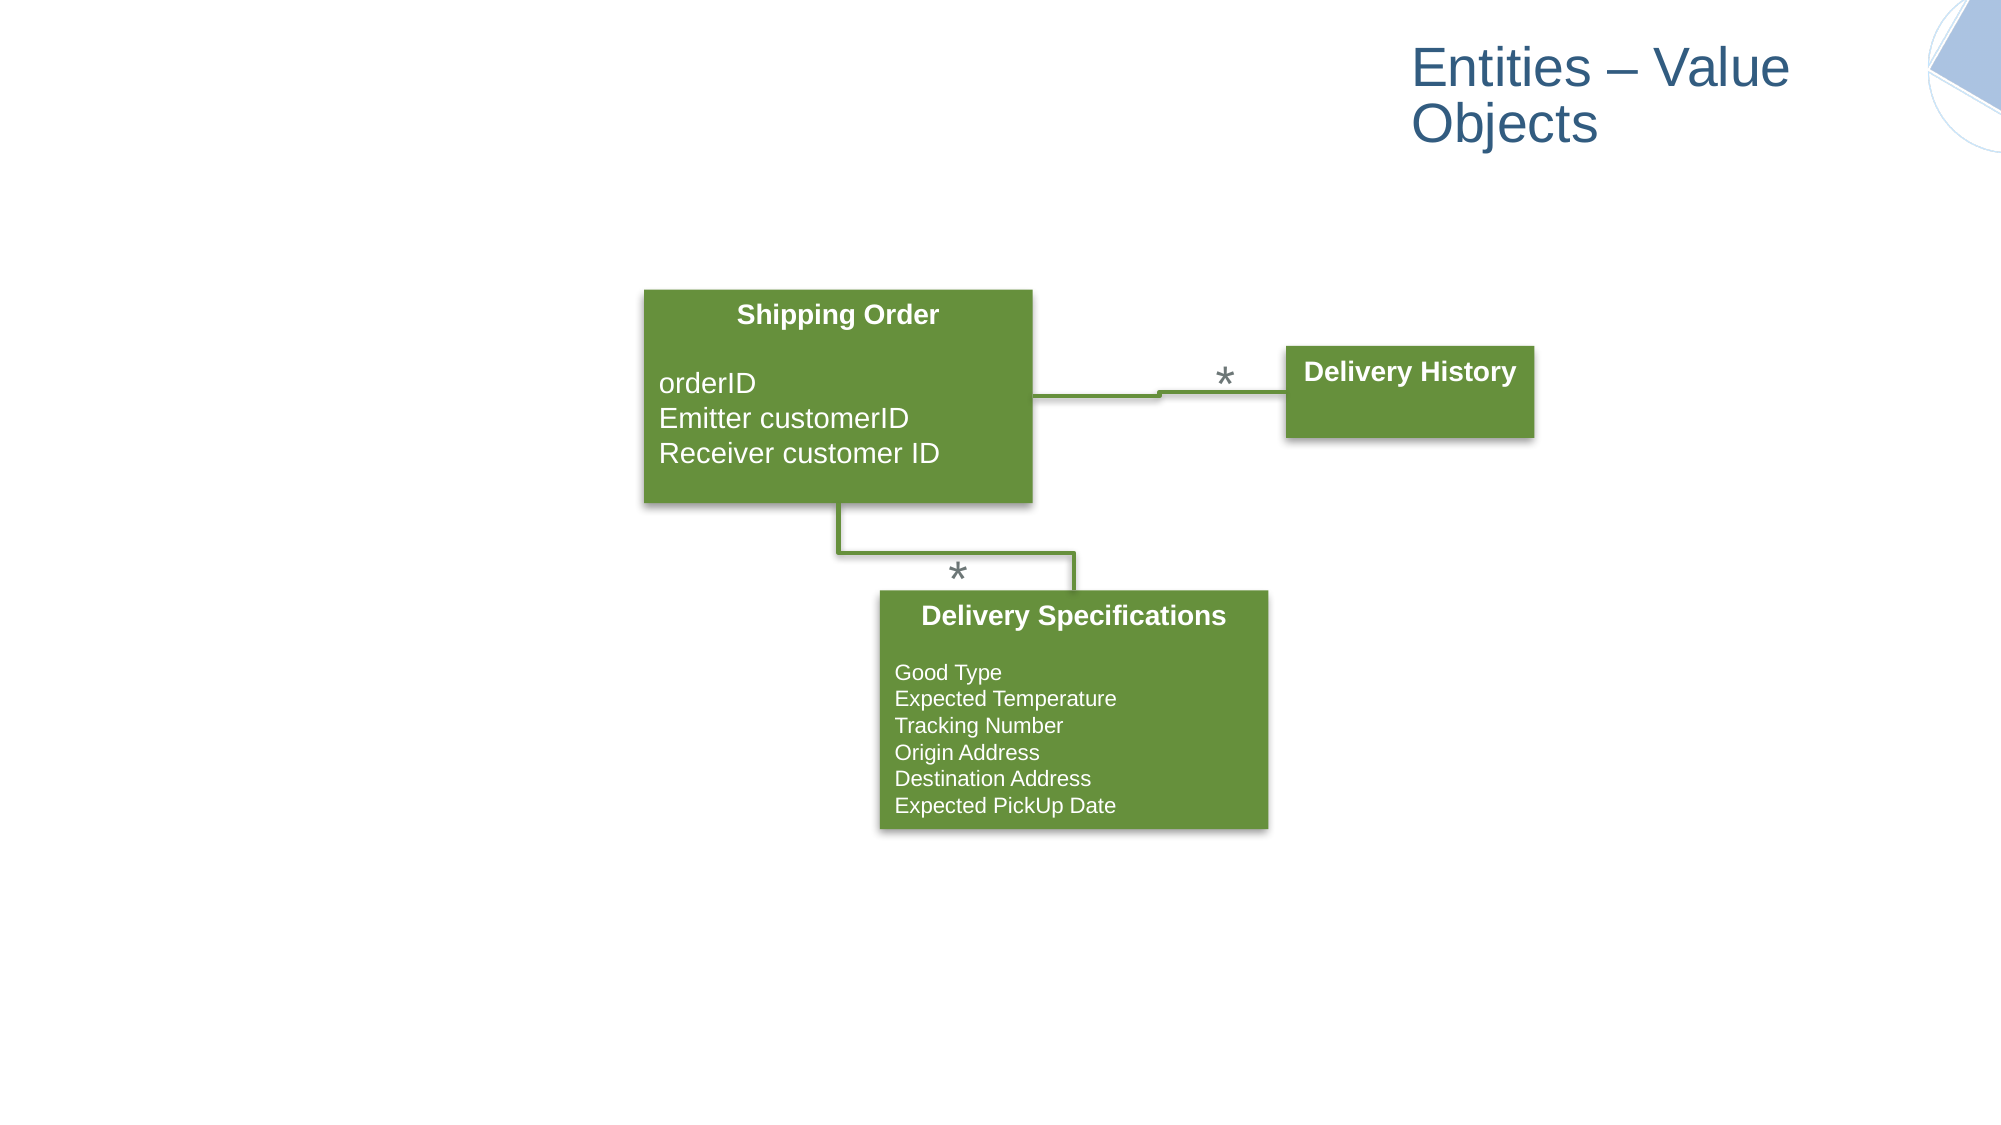

# Entities – Value Objects
Shipping Order

orderID
Emitter customerID
Receiver customer ID
*
Delivery History
*
Delivery Specifications

Good Type
Expected Temperature
Tracking Number
Origin Address
Destination Address
Expected PickUp Date